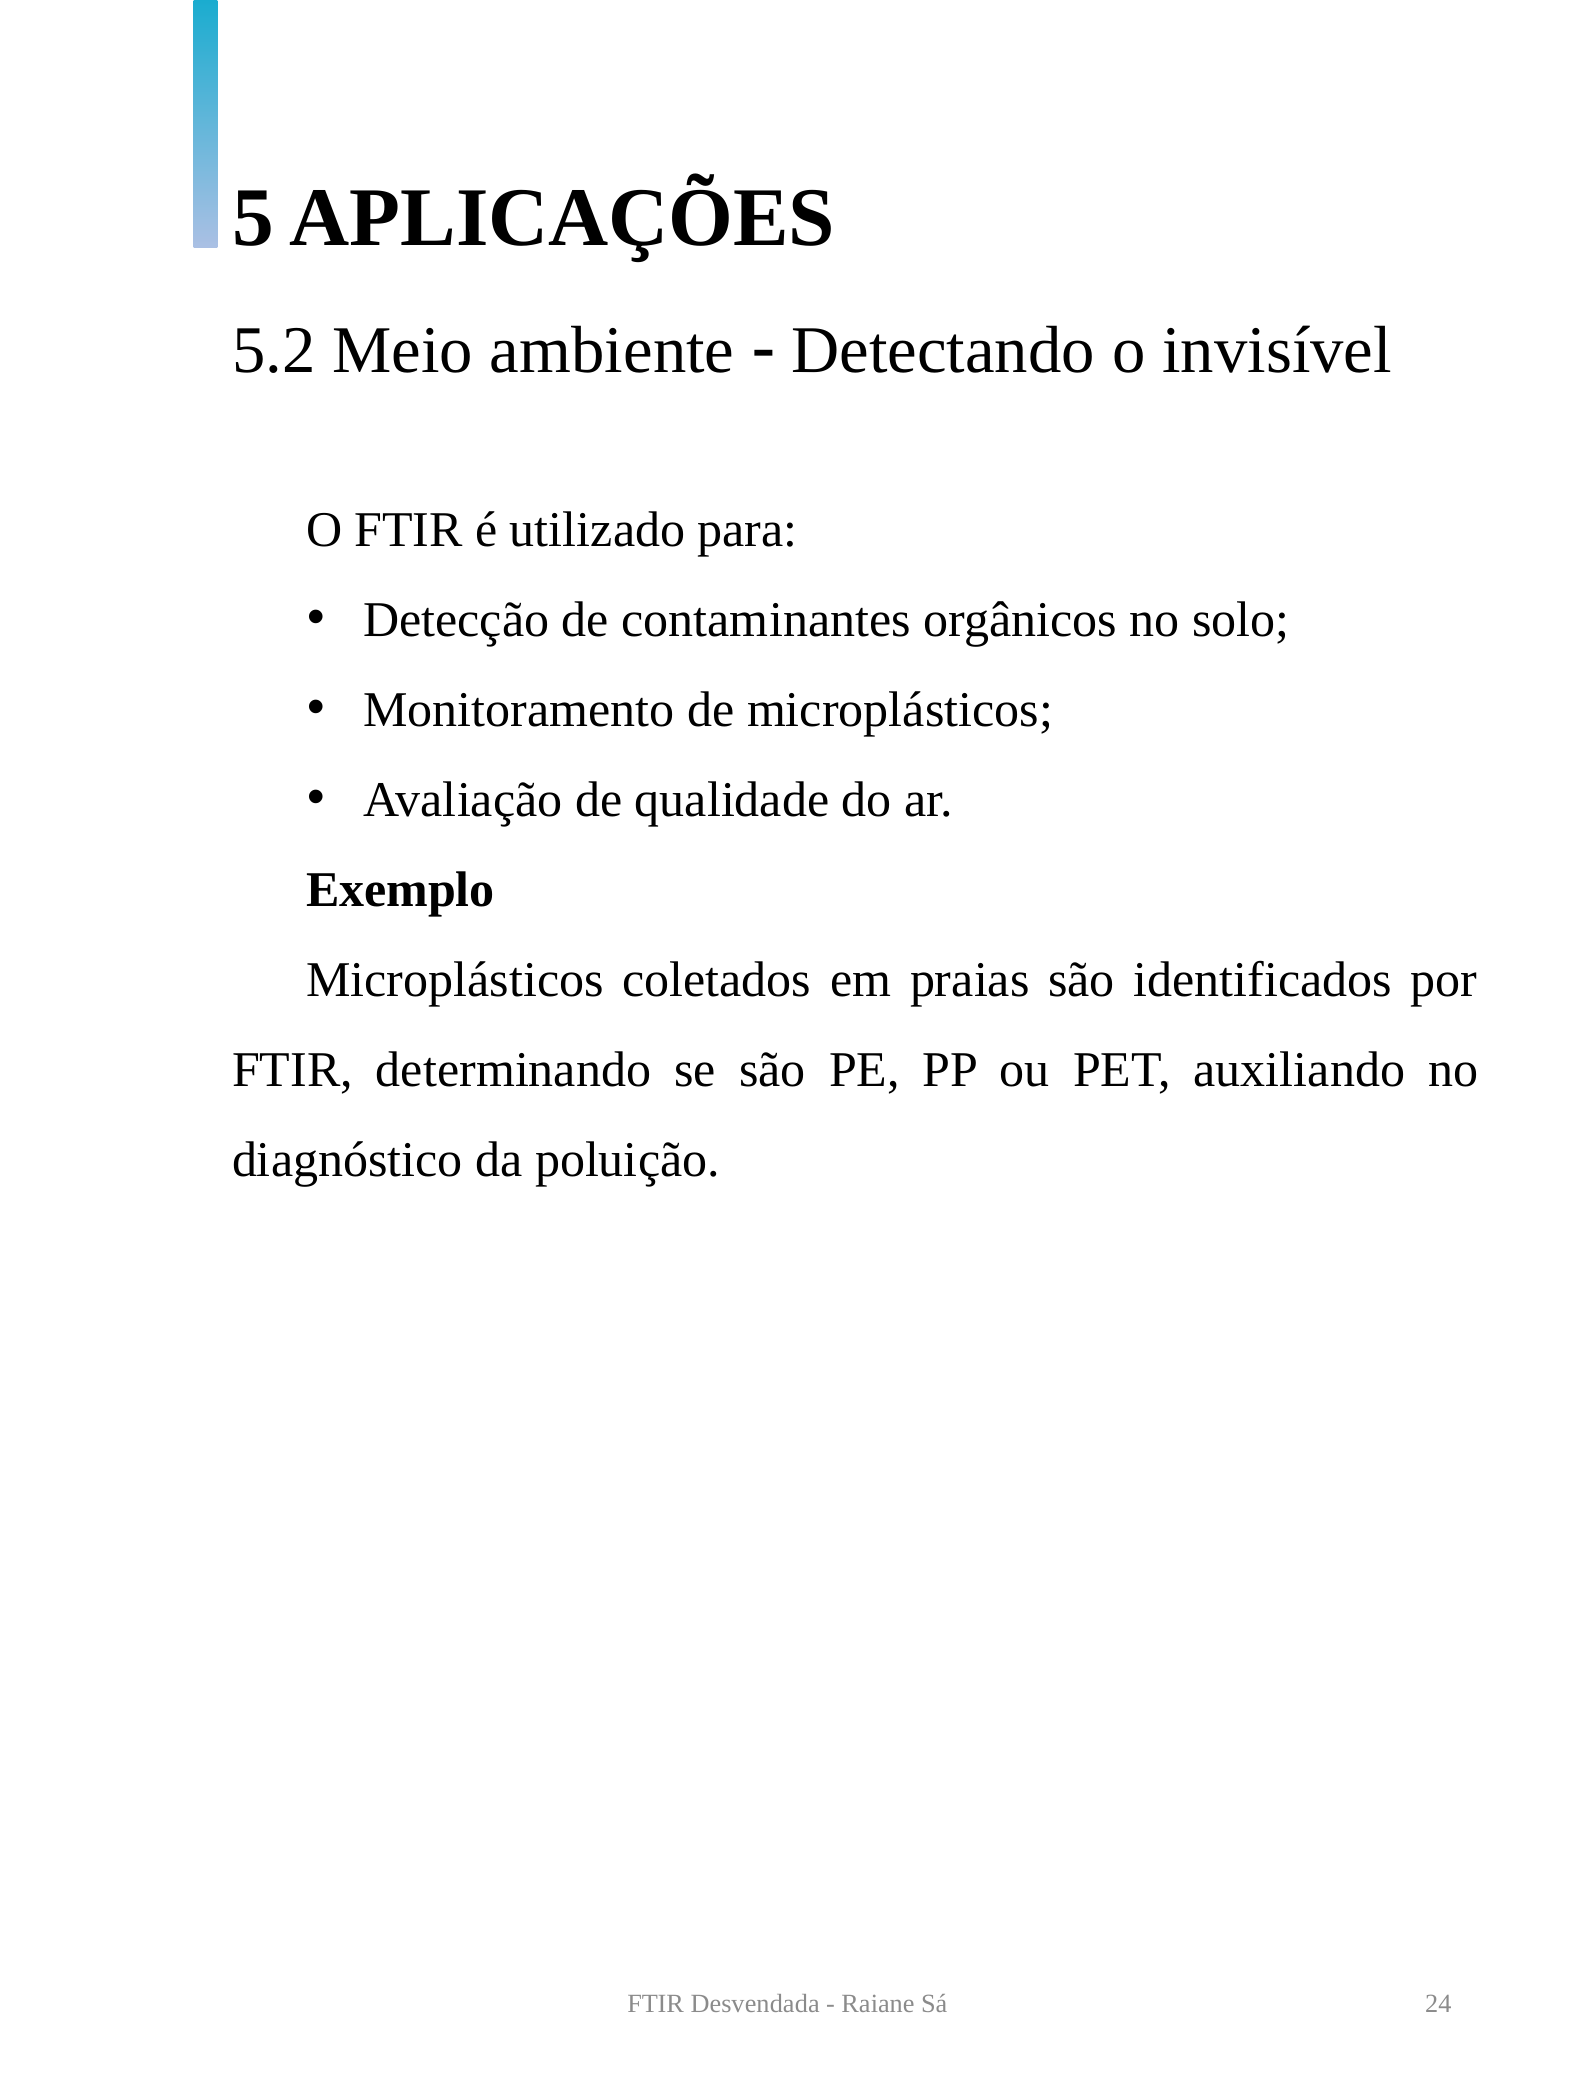

5 APLICAÇÕES
5.2 Meio ambiente − Detectando o invisível
O FTIR é utilizado para:
Detecção de contaminantes orgânicos no solo;
Monitoramento de microplásticos;
Avaliação de qualidade do ar.
Exemplo
Microplásticos coletados em praias são identificados por FTIR, determinando se são PE, PP ou PET, auxiliando no diagnóstico da poluição.
FTIR Desvendada - Raiane Sá
24